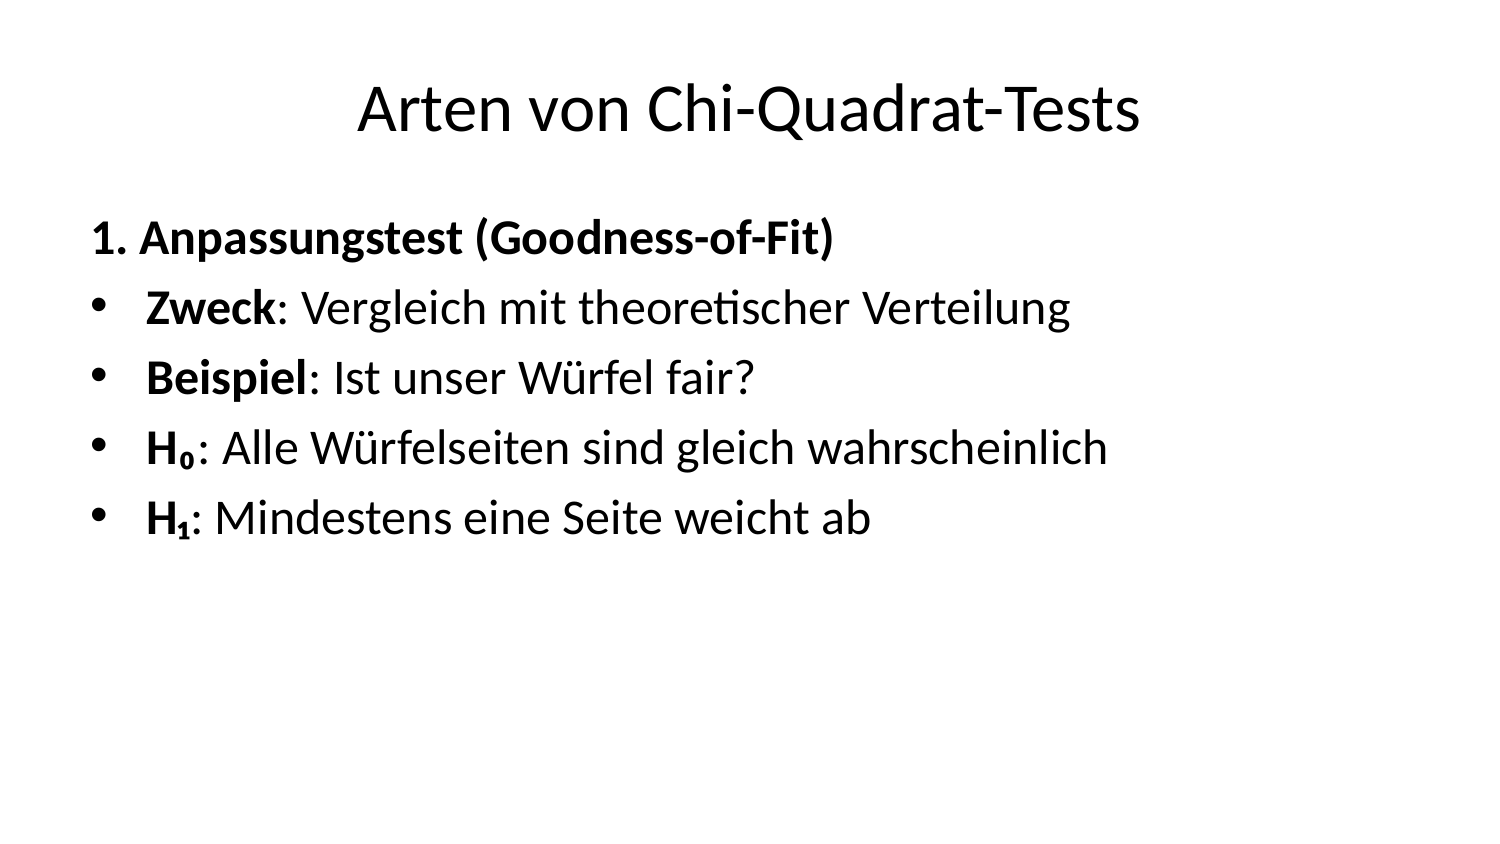

# Arten von Chi-Quadrat-Tests
1. Anpassungstest (Goodness-of-Fit)
Zweck: Vergleich mit theoretischer Verteilung
Beispiel: Ist unser Würfel fair?
H₀: Alle Würfelseiten sind gleich wahrscheinlich
H₁: Mindestens eine Seite weicht ab